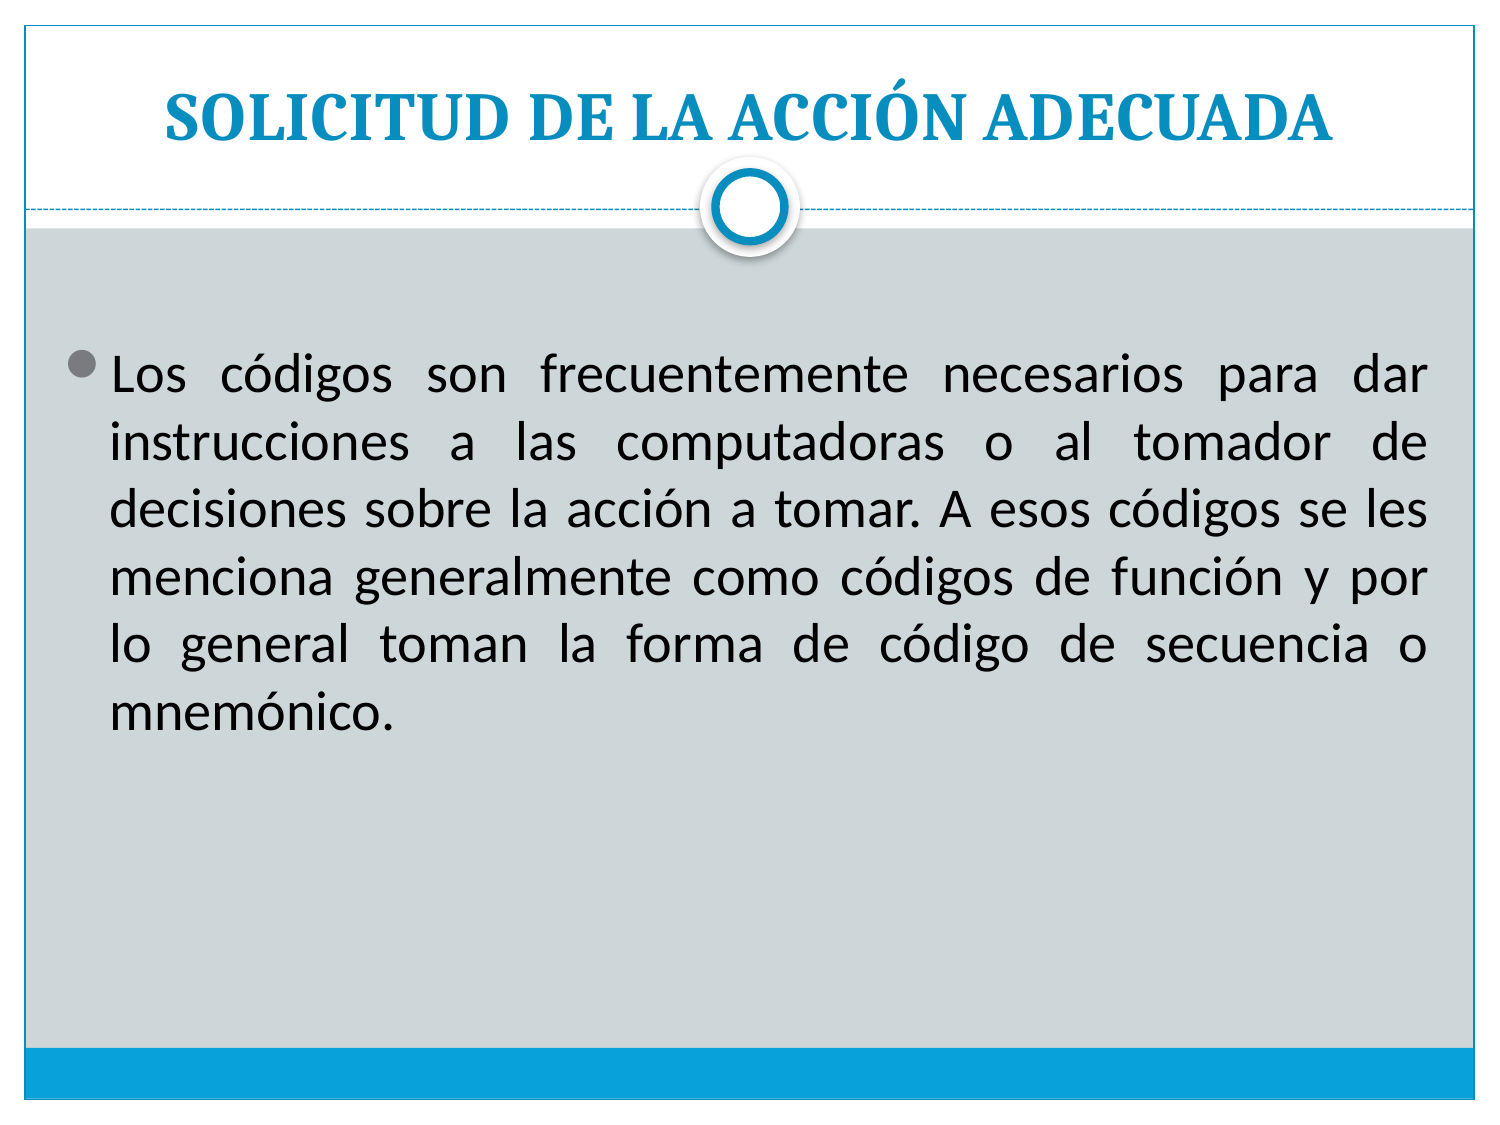

# SOLICITUD DE LA ACCIÓN ADECUADA

Los códigos son frecuentemente necesarios para dar instrucciones a las computadoras o al tomador de decisiones sobre la acción a tomar. A esos códigos se les menciona generalmente como códigos de función y por lo general toman la forma de código de secuencia o mnemónico.